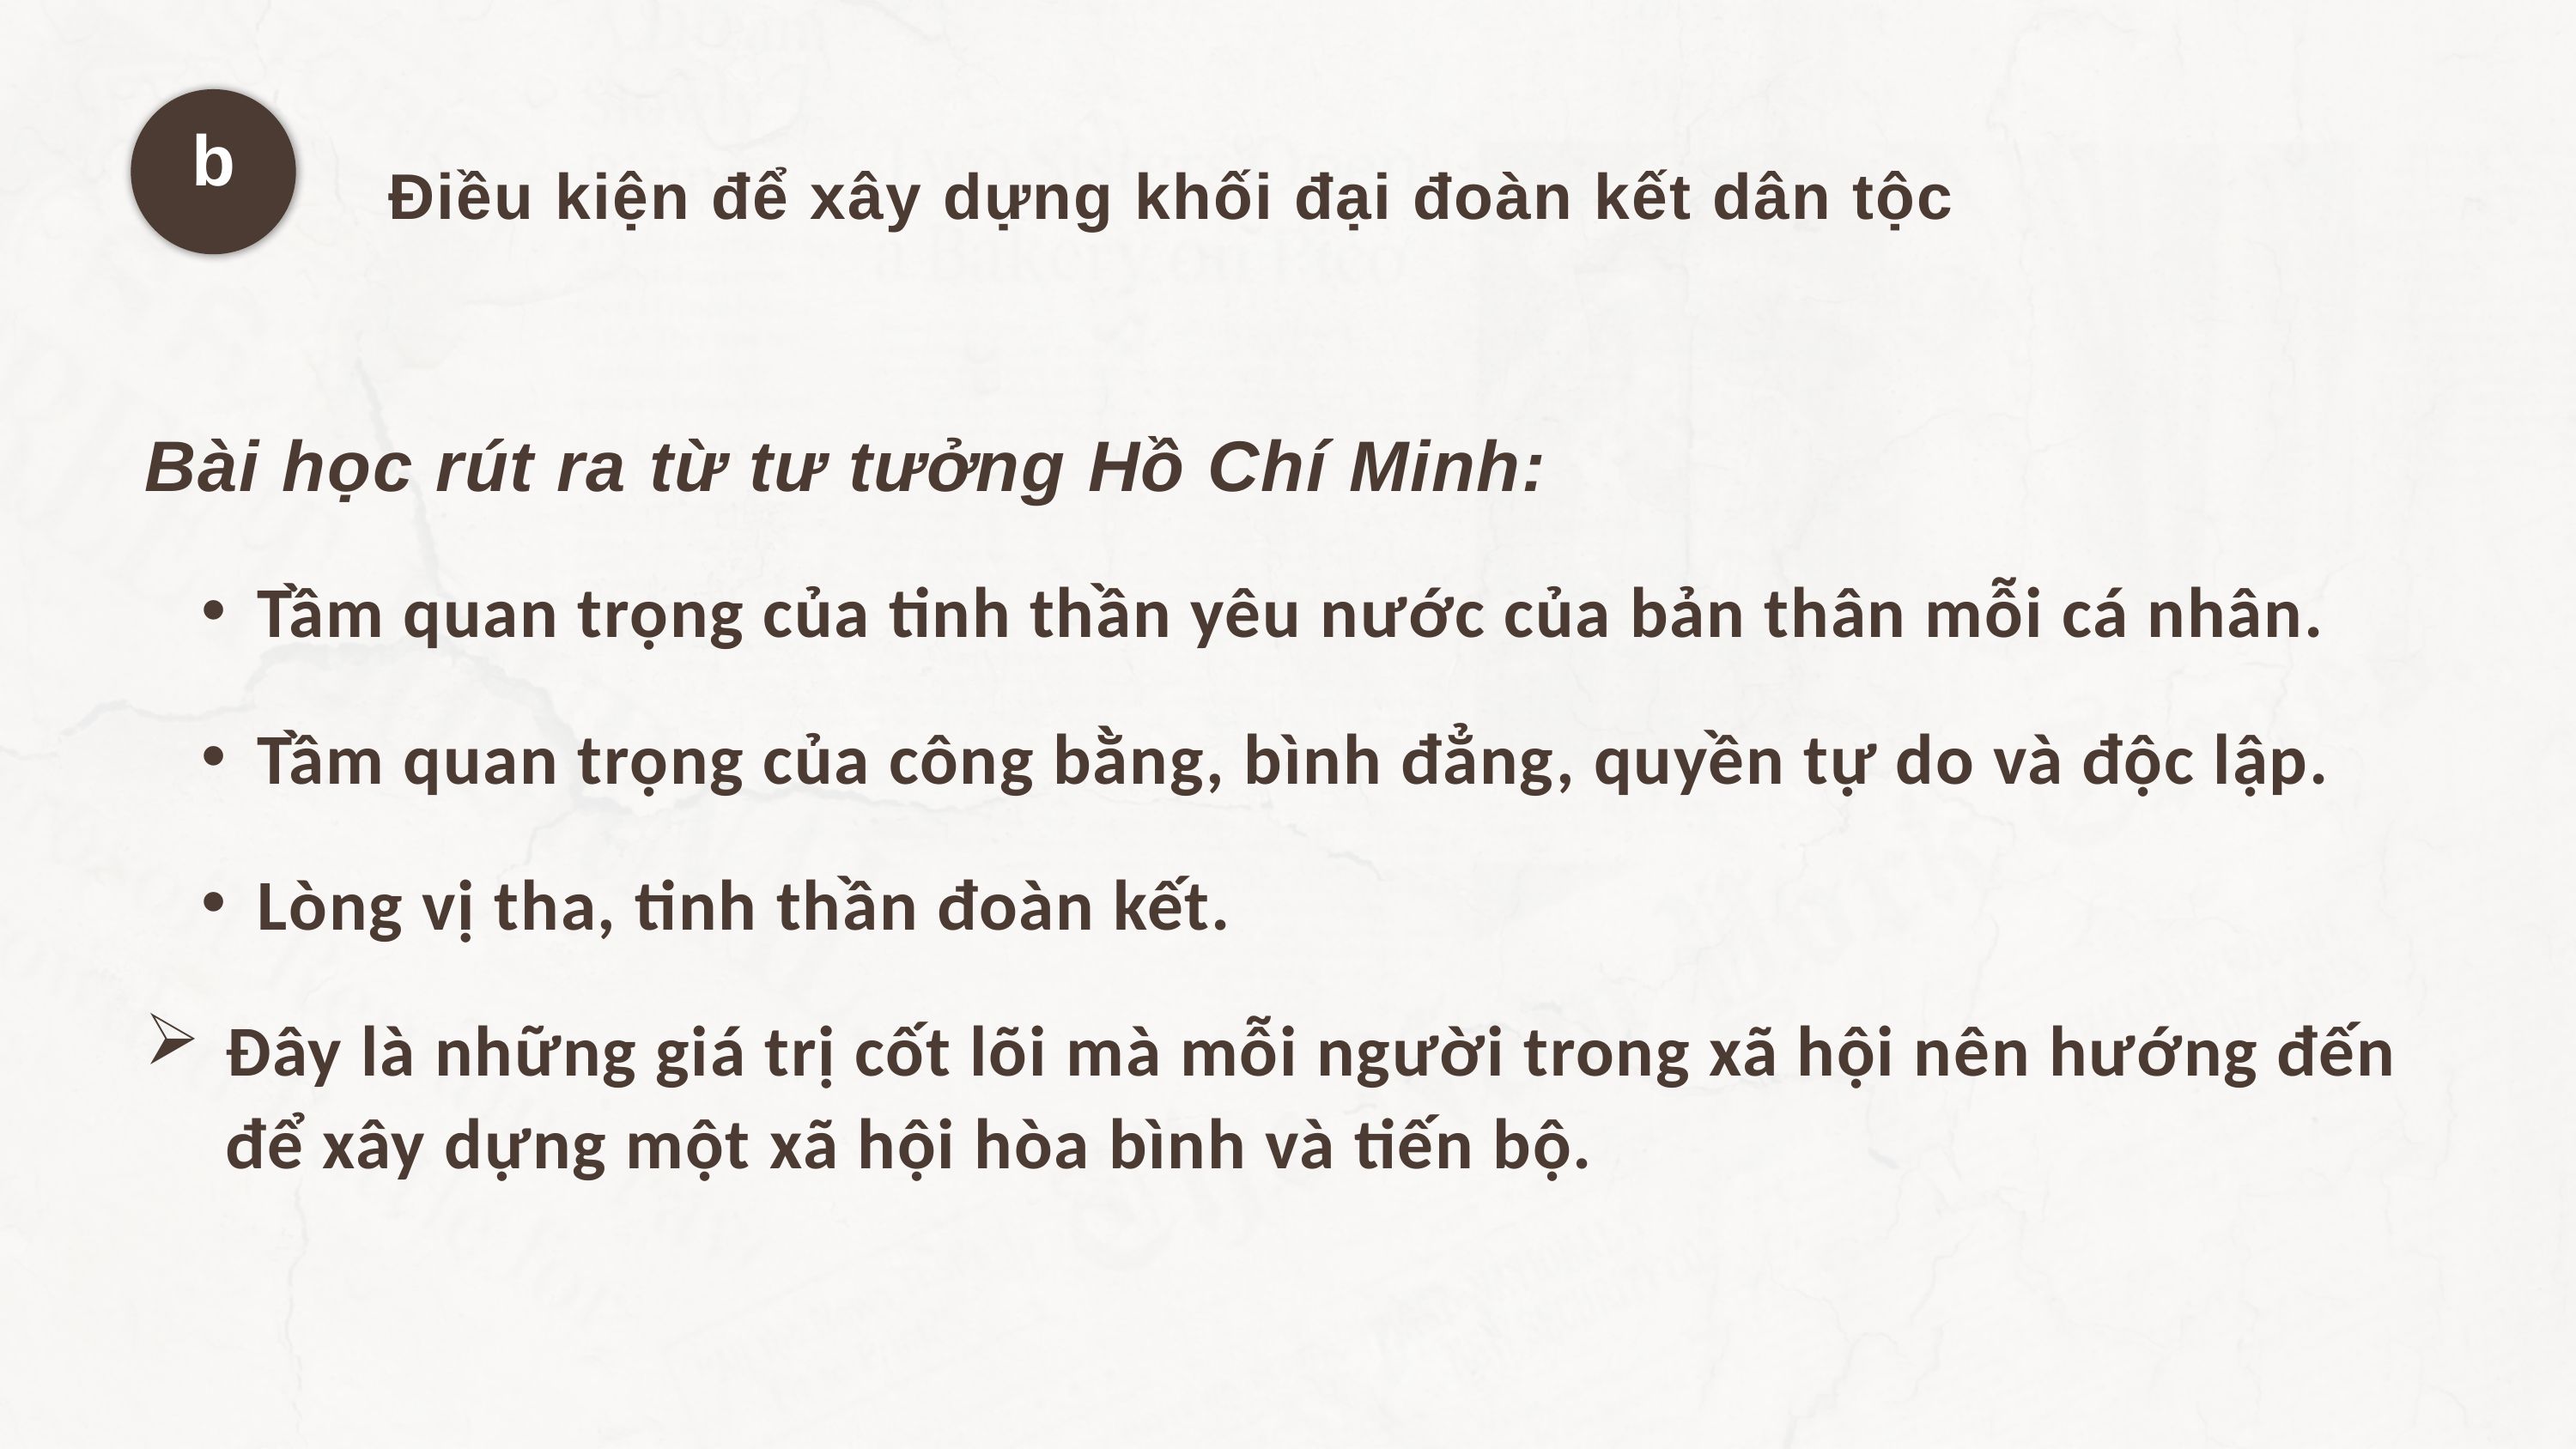

Nội dung

b
Điều kiện để xây dựng khối đại đoàn kết dân tộc
Bài học rút ra từ tư tưởng Hồ Chí Minh:
Tầm quan trọng của tinh thần yêu nước của bản thân mỗi cá nhân.
Tầm quan trọng của công bằng, bình đẳng, quyền tự do và độc lập.
Lòng vị tha, tinh thần đoàn kết.
Đây là những giá trị cốt lõi mà mỗi người trong xã hội nên hướng đến để xây dựng một xã hội hòa bình và tiến bộ.